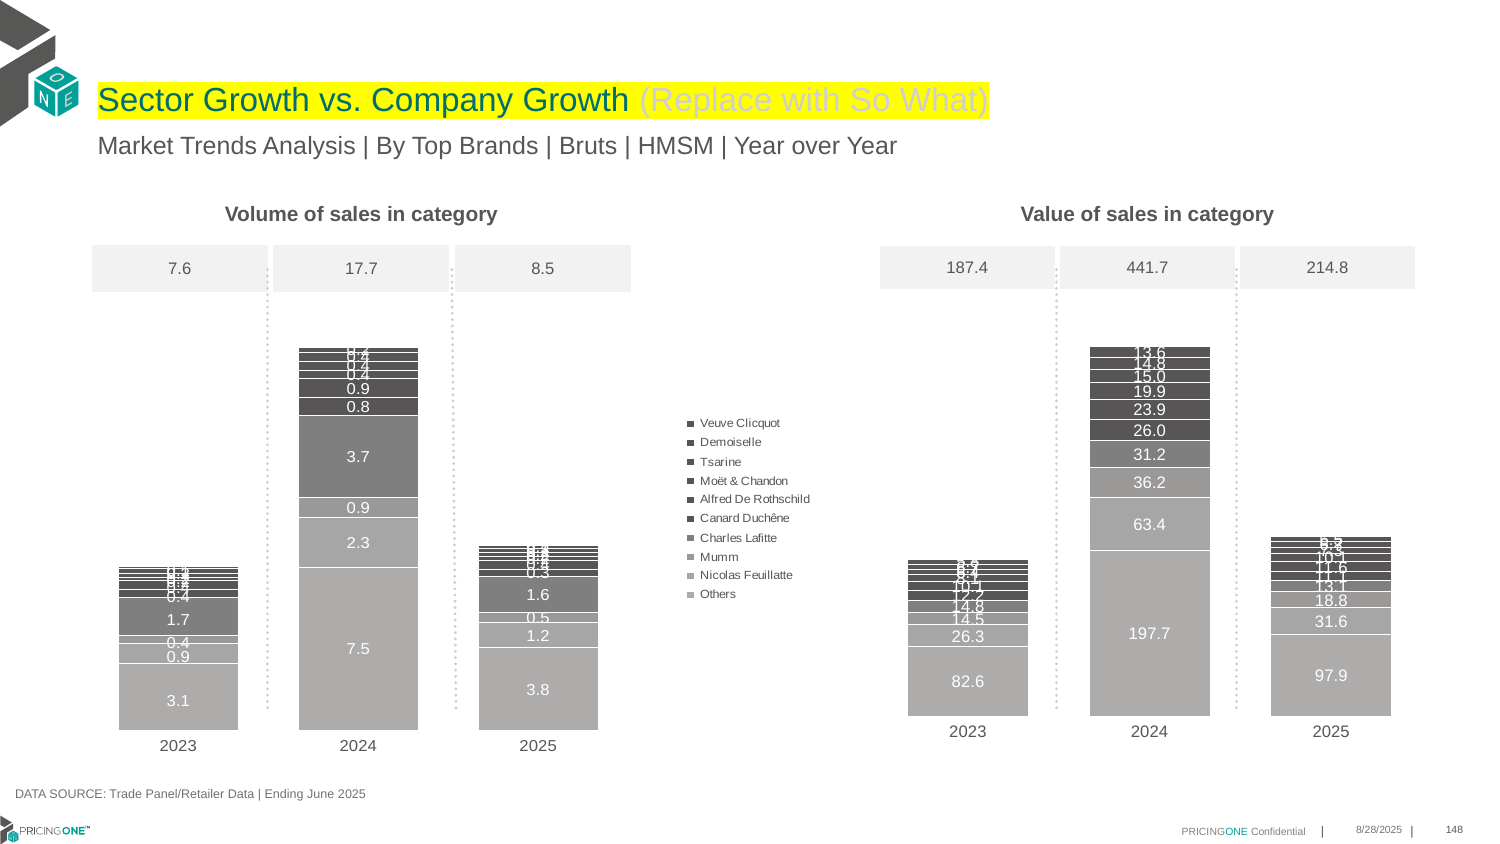

# Sector Growth vs. Company Growth (Replace with So What)
Market Trends Analysis | By Top Brands | Bruts | HMSM | Year over Year
| Value of sales in category |  |  |
| --- | --- | --- |
| 187.4 | 441.7 | 214.8 |
| Volume of sales in category |  |  |
| --- | --- | --- |
| 7.6 | 17.7 | 8.5 |

### Chart

| Category | Others | Nicolas Feuillatte | Mumm | Charles Lafitte | Canard Duchêne | Alfred De Rothschild | Moët & Chandon | Tsarine | Demoiselle | Veuve Clicquot |
|---|---|---|---|---|---|---|---|---|---|---|
| 2023 | 82.579705 | 26.306301 | 14.466623 | 14.787397 | 12.195567 | 10.122551 | 8.09705 | 6.353485 | 6.652251 | 5.821444 |
| 2024 | 197.720321 | 63.374345 | 36.193054 | 31.24318 | 26.046934 | 23.908319 | 19.880994 | 14.970738 | 14.810567 | 13.59901 |
| 2025 | 97.880921 | 31.59491 | 18.803397 | 13.095728 | 11.098349 | 11.648813 | 10.123552 | 7.273685 | 6.695652 | 6.538872 |

### Chart

| Category | Others | Nicolas Feuillatte | Mumm | Charles Lafitte | Canard Duchêne | Alfred De Rothschild | Moët & Chandon | Tsarine | Demoiselle | Veuve Clicquot |
|---|---|---|---|---|---|---|---|---|---|---|
| 2023 | 3.08522 | 0.937374 | 0.384109 | 1.723069 | 0.397664 | 0.392957 | 0.167383 | 0.167345 | 0.202247 | 0.100443 |
| 2024 | 7.544879 | 2.284018 | 0.942457 | 3.748229 | 0.838074 | 0.875396 | 0.399699 | 0.396598 | 0.434179 | 0.231537 |
| 2025 | 3.825421 | 1.153295 | 0.479545 | 1.640609 | 0.349929 | 0.396076 | 0.19727 | 0.194019 | 0.186426 | 0.109524 |
DATA SOURCE: Trade Panel/Retailer Data | Ending June 2025

8/28/2025
148